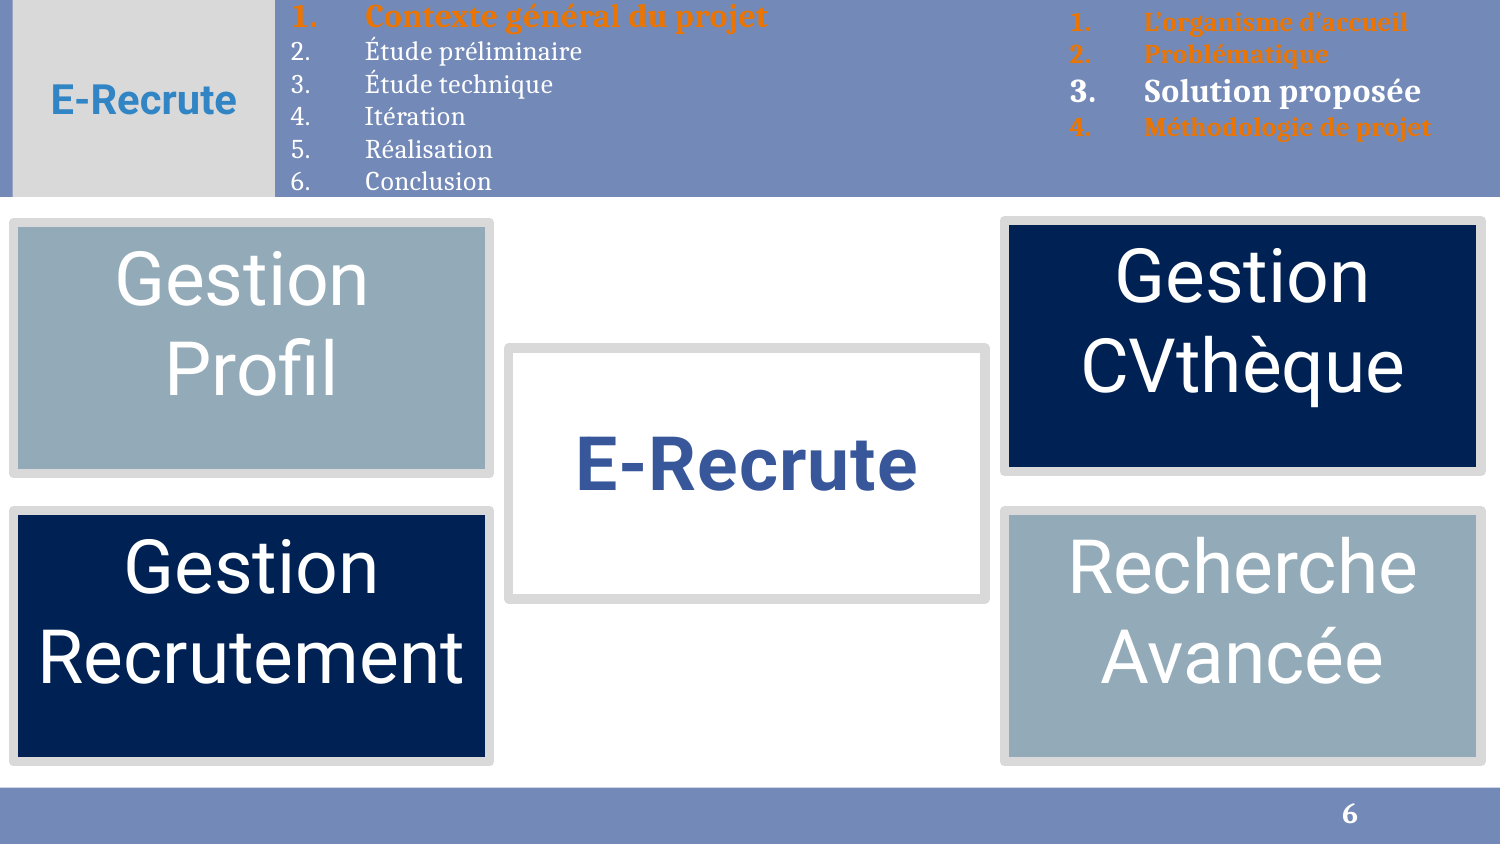

Contexte général du projet
Étude préliminaire
Étude technique
Itération
Réalisation
Conclusion

Conclusion et perspectives

L’organisme d’accueil
Problématique
Solution proposée
Méthodologie de projet

E-Recrute
Gestion
CVthèque
Gestion
Profil
Quelles sont les clés d'une campagne emailing ou SMS réussie?
Gérer l’envoi du contenu en masse

E-Recrute

Gestion
Recrutement
Recherche Avancée
Rapports complets
des campagnes

6